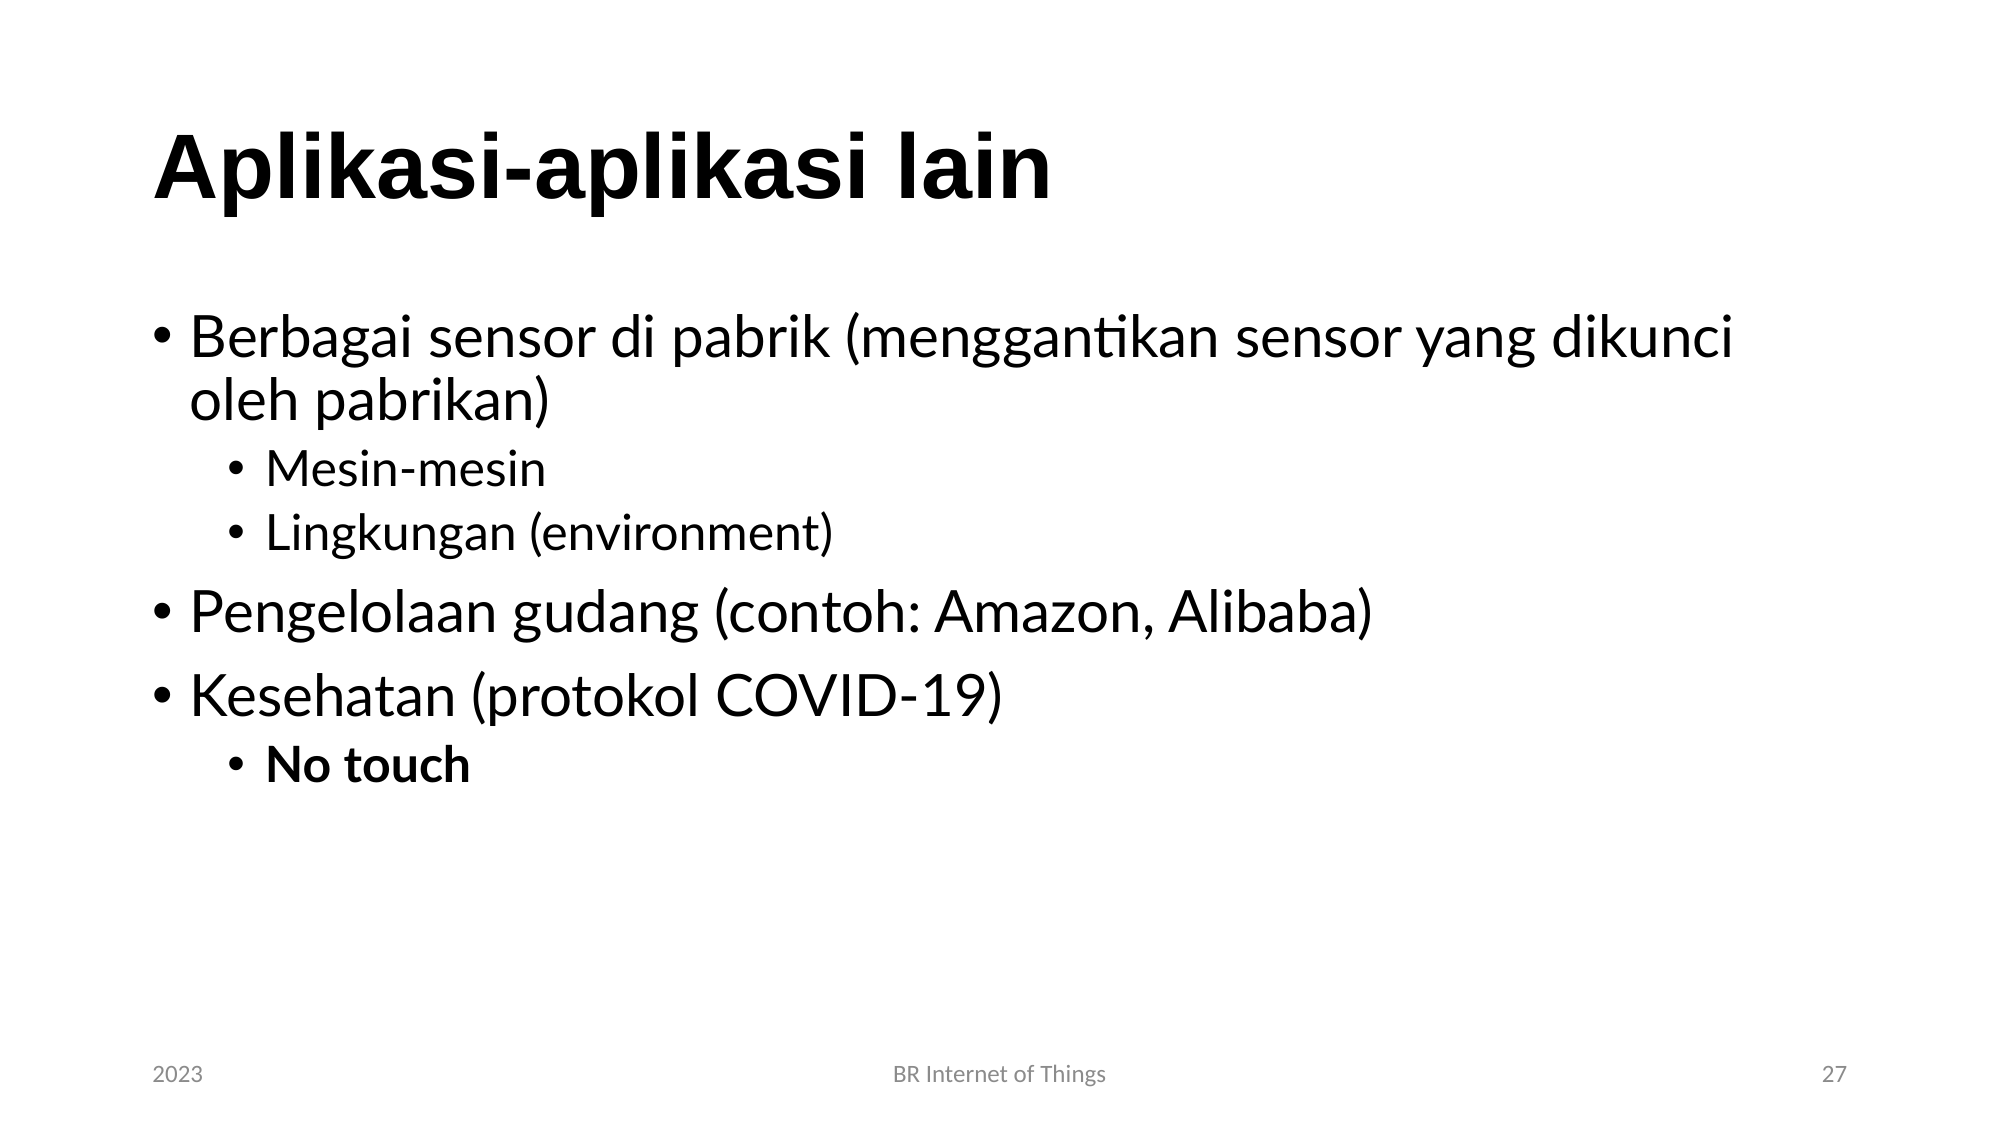

# Aplikasi-aplikasi lain
Berbagai sensor di pabrik (menggantikan sensor yang dikunci oleh pabrikan)
Mesin-mesin
Lingkungan (environment)
Pengelolaan gudang (contoh: Amazon, Alibaba)
Kesehatan (protokol COVID-19)
No touch
2023
BR Internet of Things
27